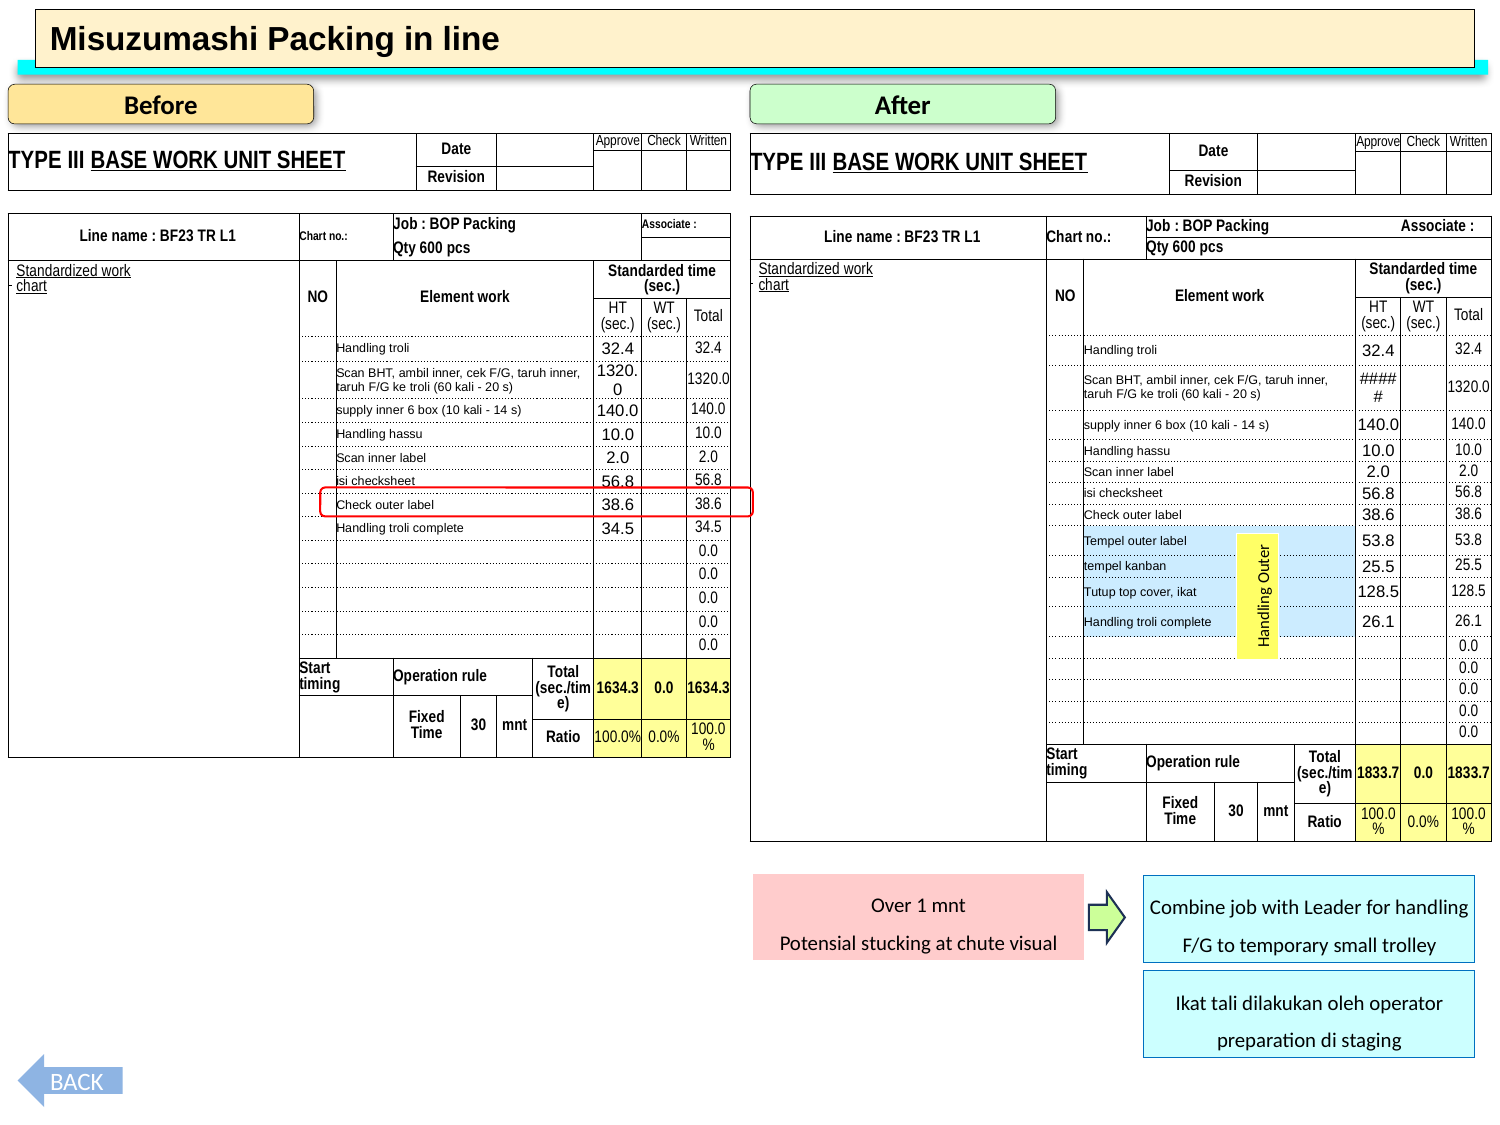

Misuzumashi Packing in line

After
Before
| TYPE III BASE WORK UNIT SHEET |  |  |  |  |  |  |  |  |  |  | Date |  |  |  |  | Approve | Check | Written |
| --- | --- | --- | --- | --- | --- | --- | --- | --- | --- | --- | --- | --- | --- | --- | --- | --- | --- | --- |
|  |  |  |  |  |  |  |  |  |  |  |  |  |  |  |  |  |  |  |
|  |  |  |  |  |  |  |  |  |  |  | Revision |  |  |  |  |  |  |  |
|  |  |  |  |  |  |  |  |  |  |  |  |  |  |  |  |  |  |  |
|  | Line name : BF23 TR L1 |  |  |  |  |  | Chart no.: |  |  | Job : BOP Packing |  |  |  |  |  |  | Associate : |  |
|  |  |  |  |  |  |  |  |  |  | Qty 600 pcs |  |  |  |  |  |  |  |  |
|  | Standardized work chart |  |  |  |  |  | NO | Element work |  |  |  |  |  |  |  | Standarded time (sec.) |  |  |
|  |  |  |  |  |  |  |  |  |  |  |  |  |  |  |  | HT (sec.) | WT (sec.) | Total |
|  |  |  |  |  |  |  |  | Handling troli |  |  |  |  |  |  |  | 32.4 |  | 32.4 |
|  |  |  |  |  |  |  |  | Scan BHT, ambil inner, cek F/G, taruh inner, taruh F/G ke troli (60 kali - 20 s) |  |  |  |  |  |  |  | ##### |  | 1320.0 |
|  |  |  |  |  |  |  |  | supply inner 6 box (10 kali - 14 s) |  |  |  |  |  |  |  | 140.0 |  | 140.0 |
|  |  |  |  |  |  |  |  | Handling hassu |  |  |  |  |  |  |  | 10.0 |  | 10.0 |
|  |  |  |  |  |  |  |  | Scan inner label |  |  |  |  |  |  |  | 2.0 |  | 2.0 |
|  |  |  |  |  |  |  |  | isi checksheet |  |  |  |  |  |  |  | 56.8 |  | 56.8 |
|  |  |  |  |  |  |  |  | Check outer label |  |  |  |  |  |  |  | 38.6 |  | 38.6 |
|  |  |  |  |  |  |  |  | Tempel outer label |  |  |  |  |  |  |  | 53.8 |  | 53.8 |
|  |  |  |  |  |  |  |  | tempel kanban |  |  |  |  |  |  |  | 25.5 |  | 25.5 |
|  |  |  |  |  |  |  |  | Tutup top cover, ikat |  |  |  |  |  |  |  | 128.5 |  | 128.5 |
|  |  |  |  |  |  |  |  | Handling troli complete |  |  |  |  |  |  |  | 26.1 |  | 26.1 |
|  |  |  |  |  |  |  |  |  |  |  |  |  |  |  |  |  |  | 0.0 |
|  |  |  |  |  |  |  |  |  |  |  |  |  |  |  |  |  |  | 0.0 |
|  |  |  |  |  |  |  |  |  |  |  |  |  |  |  |  |  |  | 0.0 |
|  |  |  |  |  |  |  |  |  |  |  |  |  |  |  |  |  |  | 0.0 |
|  |  |  |  |  |  |  |  |  |  |  |  |  |  |  |  |  |  | 0.0 |
|  |  |  |  |  |  |  | Start timing |  |  | Operation rule |  |  |  | Total (sec./time) |  | 1833.7 | 0.0 | 1833.7 |
|  |  |  |  |  |  |  |  |  |  | Fixed Time |  | 30 | mnt |  |  |  |  |  |
|  |  |  |  |  |  |  |  |  |  |  |  |  |  | Ratio |  | 100.0% | 0.0% | 100.0% |
| TYPE III BASE WORK UNIT SHEET |  |  |  |  |  |  |  |  |  |  | Date |  |  |  |  | Approve | Check | Written |
| --- | --- | --- | --- | --- | --- | --- | --- | --- | --- | --- | --- | --- | --- | --- | --- | --- | --- | --- |
|  |  |  |  |  |  |  |  |  |  |  |  |  |  |  |  |  |  |  |
|  |  |  |  |  |  |  |  |  |  |  | Revision |  |  |  |  |  |  |  |
|  |  |  |  |  |  |  |  |  |  |  |  |  |  |  |  |  |  |  |
|  | Line name : BF23 TR L1 |  |  |  |  |  | Chart no.: |  |  | Job : BOP Packing |  |  |  |  |  |  | Associate : |  |
|  |  |  |  |  |  |  |  |  |  | Qty 600 pcs |  |  |  |  |  |  |  |  |
|  | Standardized work chart |  |  |  |  |  | NO | Element work |  |  |  |  |  |  |  | Standarded time (sec.) |  |  |
|  |  |  |  |  |  |  |  |  |  |  |  |  |  |  |  | HT (sec.) | WT (sec.) | Total |
|  |  |  |  |  |  |  |  | Handling troli |  |  |  |  |  |  |  | 32.4 |  | 32.4 |
|  |  |  |  |  |  |  |  | Scan BHT, ambil inner, cek F/G, taruh inner, taruh F/G ke troli (60 kali - 20 s) |  |  |  |  |  |  |  | 1320.0 |  | 1320.0 |
|  |  |  |  |  |  |  |  | supply inner 6 box (10 kali - 14 s) |  |  |  |  |  |  |  | 140.0 |  | 140.0 |
|  |  |  |  |  |  |  |  | Handling hassu |  |  |  |  |  |  |  | 10.0 |  | 10.0 |
|  |  |  |  |  |  |  |  | Scan inner label |  |  |  |  |  |  |  | 2.0 |  | 2.0 |
|  |  |  |  |  |  |  |  | isi checksheet |  |  |  |  |  |  |  | 56.8 |  | 56.8 |
|  |  |  |  |  |  |  |  | Check outer label |  |  |  |  |  |  |  | 38.6 |  | 38.6 |
|  |  |  |  |  |  |  |  | Handling troli complete |  |  |  |  |  |  |  | 34.5 |  | 34.5 |
|  |  |  |  |  |  |  |  |  |  |  |  |  |  |  |  |  |  | 0.0 |
|  |  |  |  |  |  |  |  |  |  |  |  |  |  |  |  |  |  | 0.0 |
|  |  |  |  |  |  |  |  |  |  |  |  |  |  |  |  |  |  | 0.0 |
|  |  |  |  |  |  |  |  |  |  |  |  |  |  |  |  |  |  | 0.0 |
|  |  |  |  |  |  |  |  |  |  |  |  |  |  |  |  |  |  | 0.0 |
|  |  |  |  |  |  |  | Start timing |  |  | Operation rule |  |  |  | Total (sec./time) |  | 1634.3 | 0.0 | 1634.3 |
|  |  |  |  |  |  |  |  |  |  | Fixed Time |  | 30 | mnt |  |  |  |  |  |
|  |  |  |  |  |  |  |  |  |  |  |  |  |  | Ratio |  | 100.0% | 0.0% | 100.0% |

Handling Outer
Over 1 mnt
Potensial stucking at chute visual
Combine job with Leader for handling F/G to temporary small trolley

Ikat tali dilakukan oleh operator preparation di staging
BACK